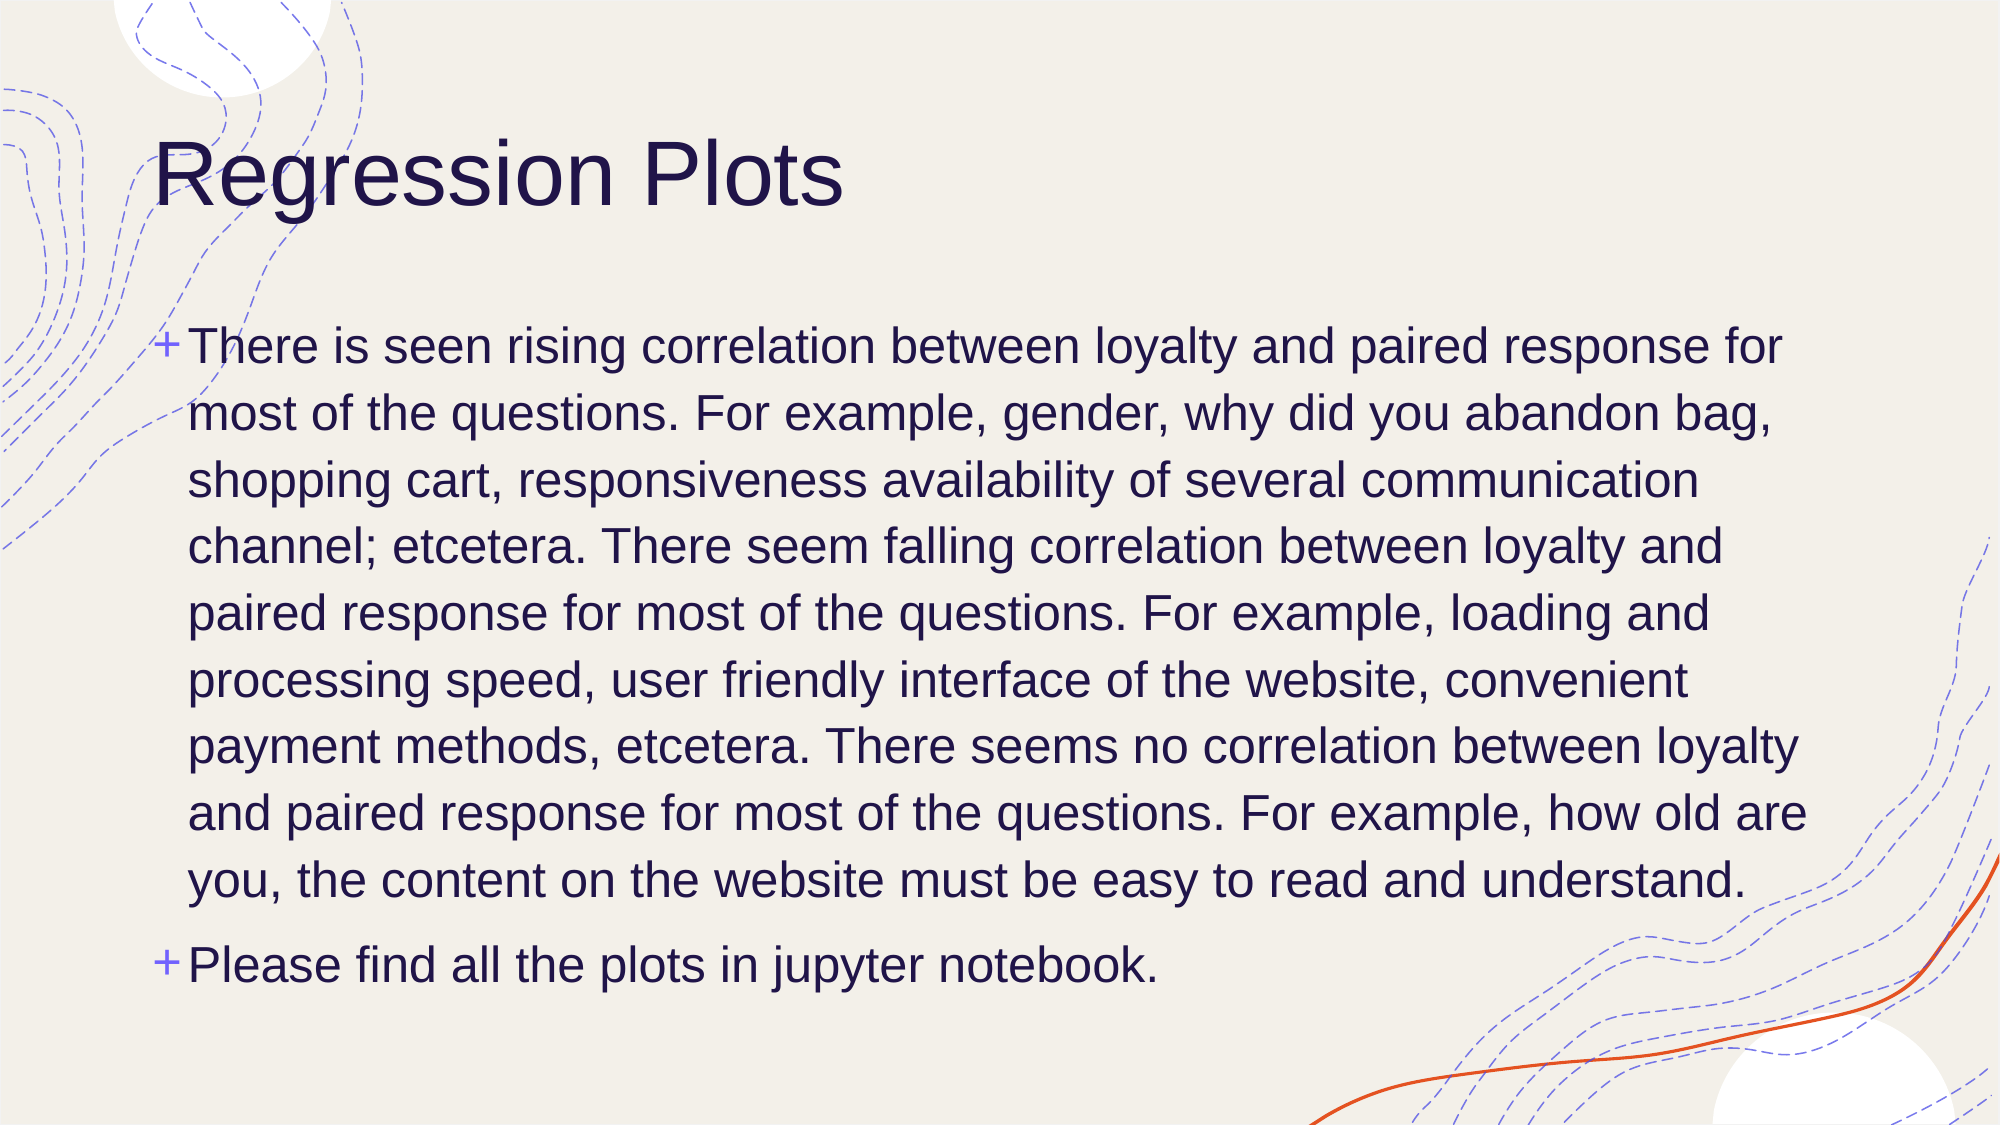

# Regression Plots
There is seen rising correlation between loyalty and paired response for most of the questions. For example, gender, why did you abandon bag, shopping cart, responsiveness availability of several communication channel; etcetera. There seem falling correlation between loyalty and paired response for most of the questions. For example, loading and processing speed, user friendly interface of the website, convenient payment methods, etcetera. There seems no correlation between loyalty and paired response for most of the questions. For example, how old are you, the content on the website must be easy to read and understand.
Please find all the plots in jupyter notebook.